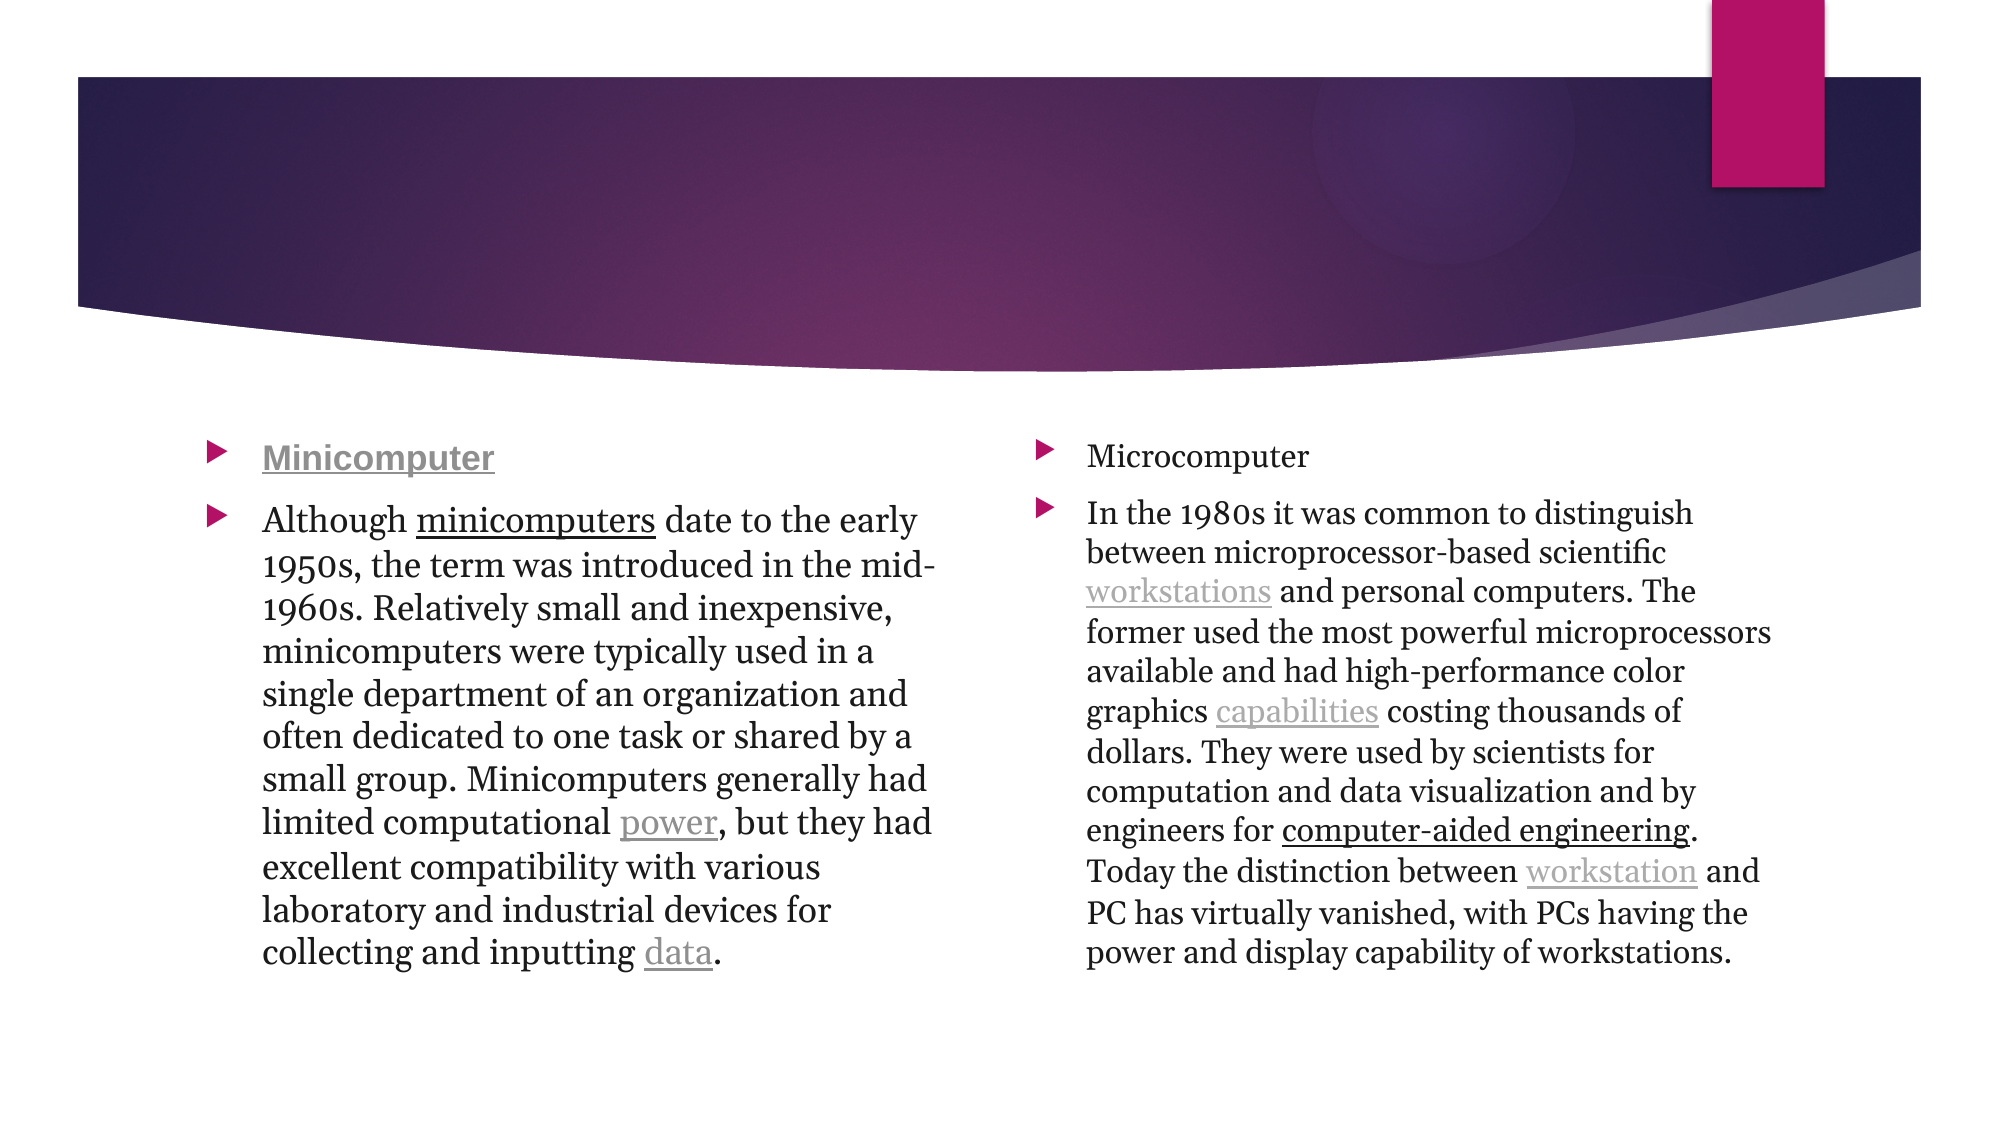

#
Microcomputer
In the 1980s it was common to distinguish between microprocessor-based scientific workstations and personal computers. The former used the most powerful microprocessors available and had high-performance color graphics capabilities costing thousands of dollars. They were used by scientists for computation and data visualization and by engineers for computer-aided engineering. Today the distinction between workstation and PC has virtually vanished, with PCs having the power and display capability of workstations.
Minicomputer
Although minicomputers date to the early 1950s, the term was introduced in the mid-1960s. Relatively small and inexpensive, minicomputers were typically used in a single department of an organization and often dedicated to one task or shared by a small group. Minicomputers generally had limited computational power, but they had excellent compatibility with various laboratory and industrial devices for collecting and inputting data.